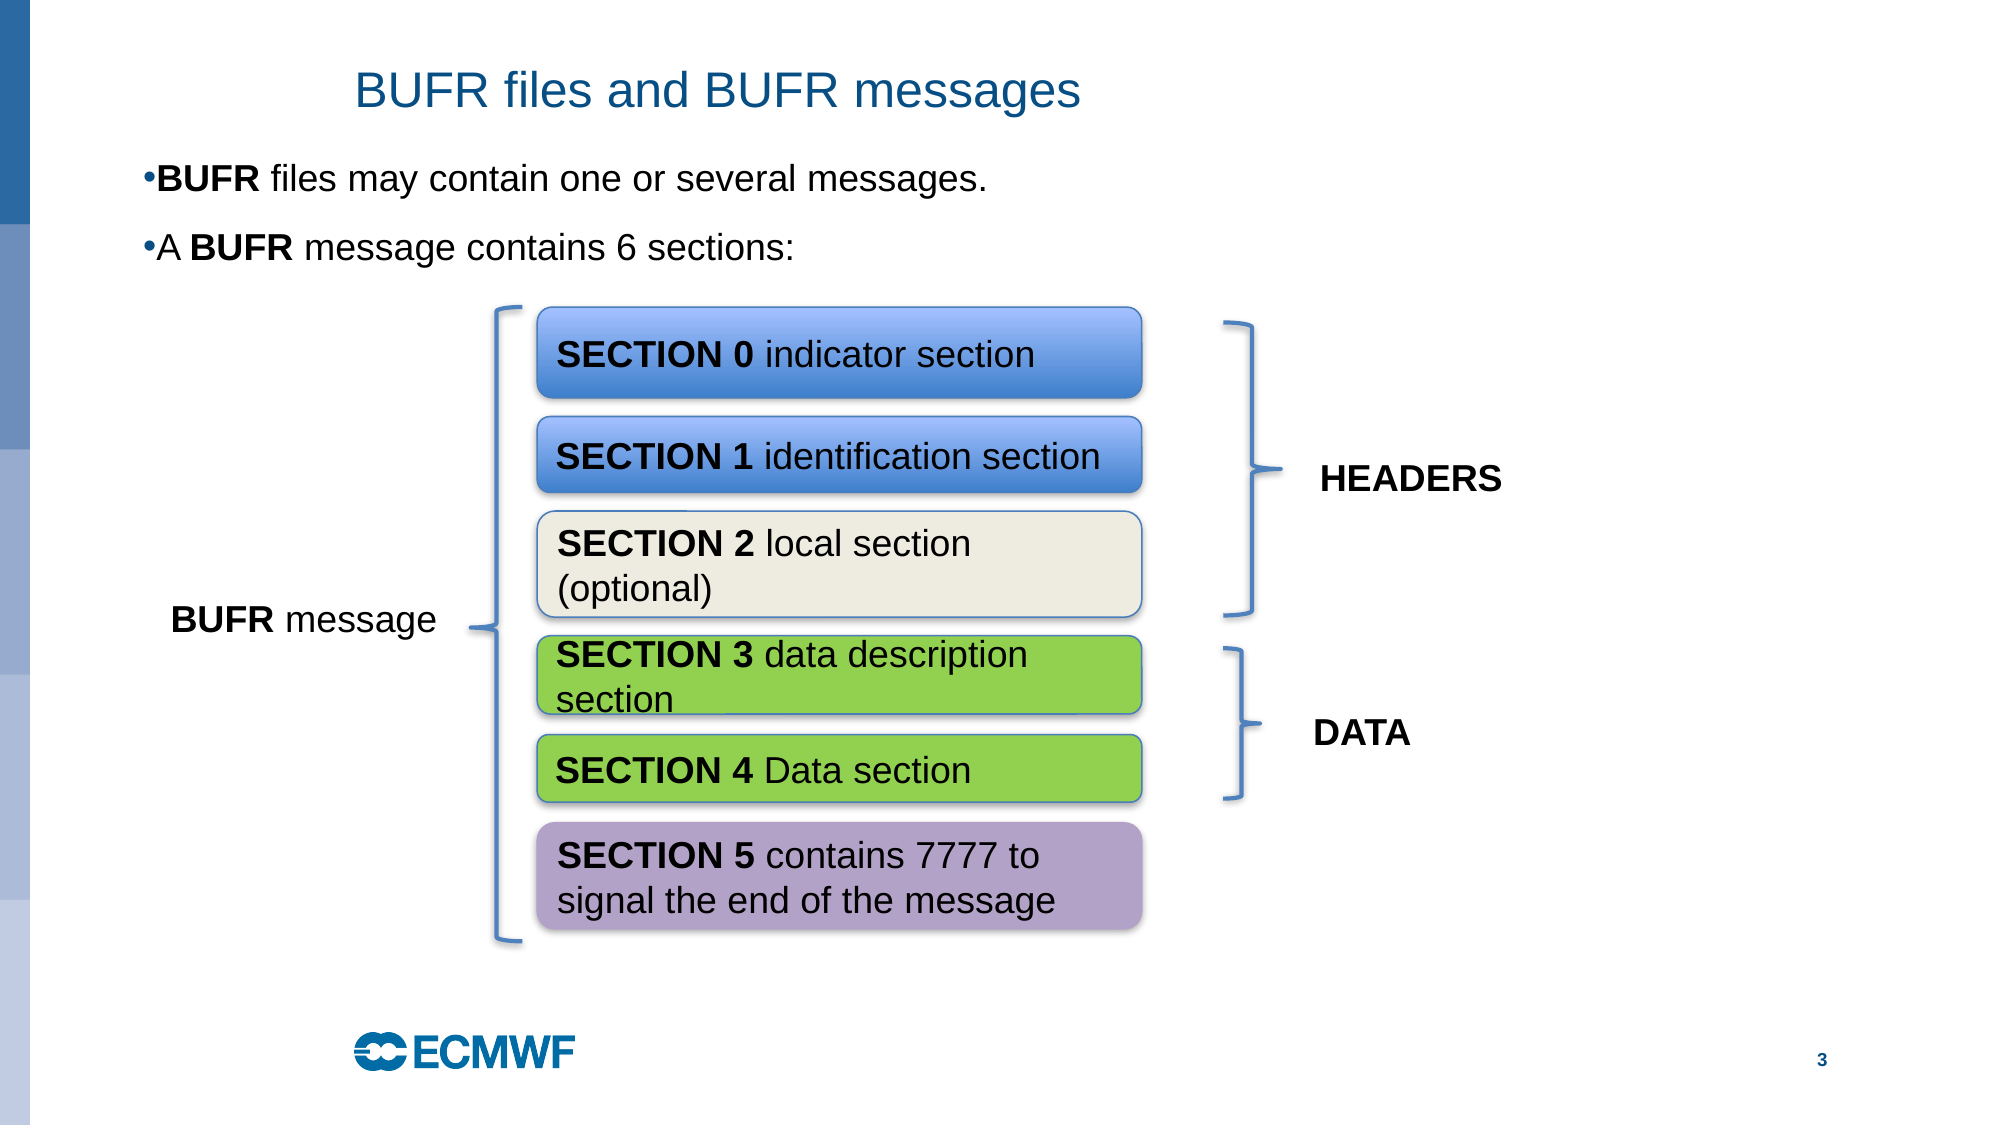

BUFR files and BUFR messages
BUFR files may contain one or several messages.
A BUFR message contains 6 sections:

SECTION 0 indicator section

SECTION 1 identification section
HEADERS
SECTION 2 local section (optional)
BUFR message
SECTION 3 data description section

DATA
SECTION 4 Data section
SECTION 5 contains 7777 to signal the end of the message
3